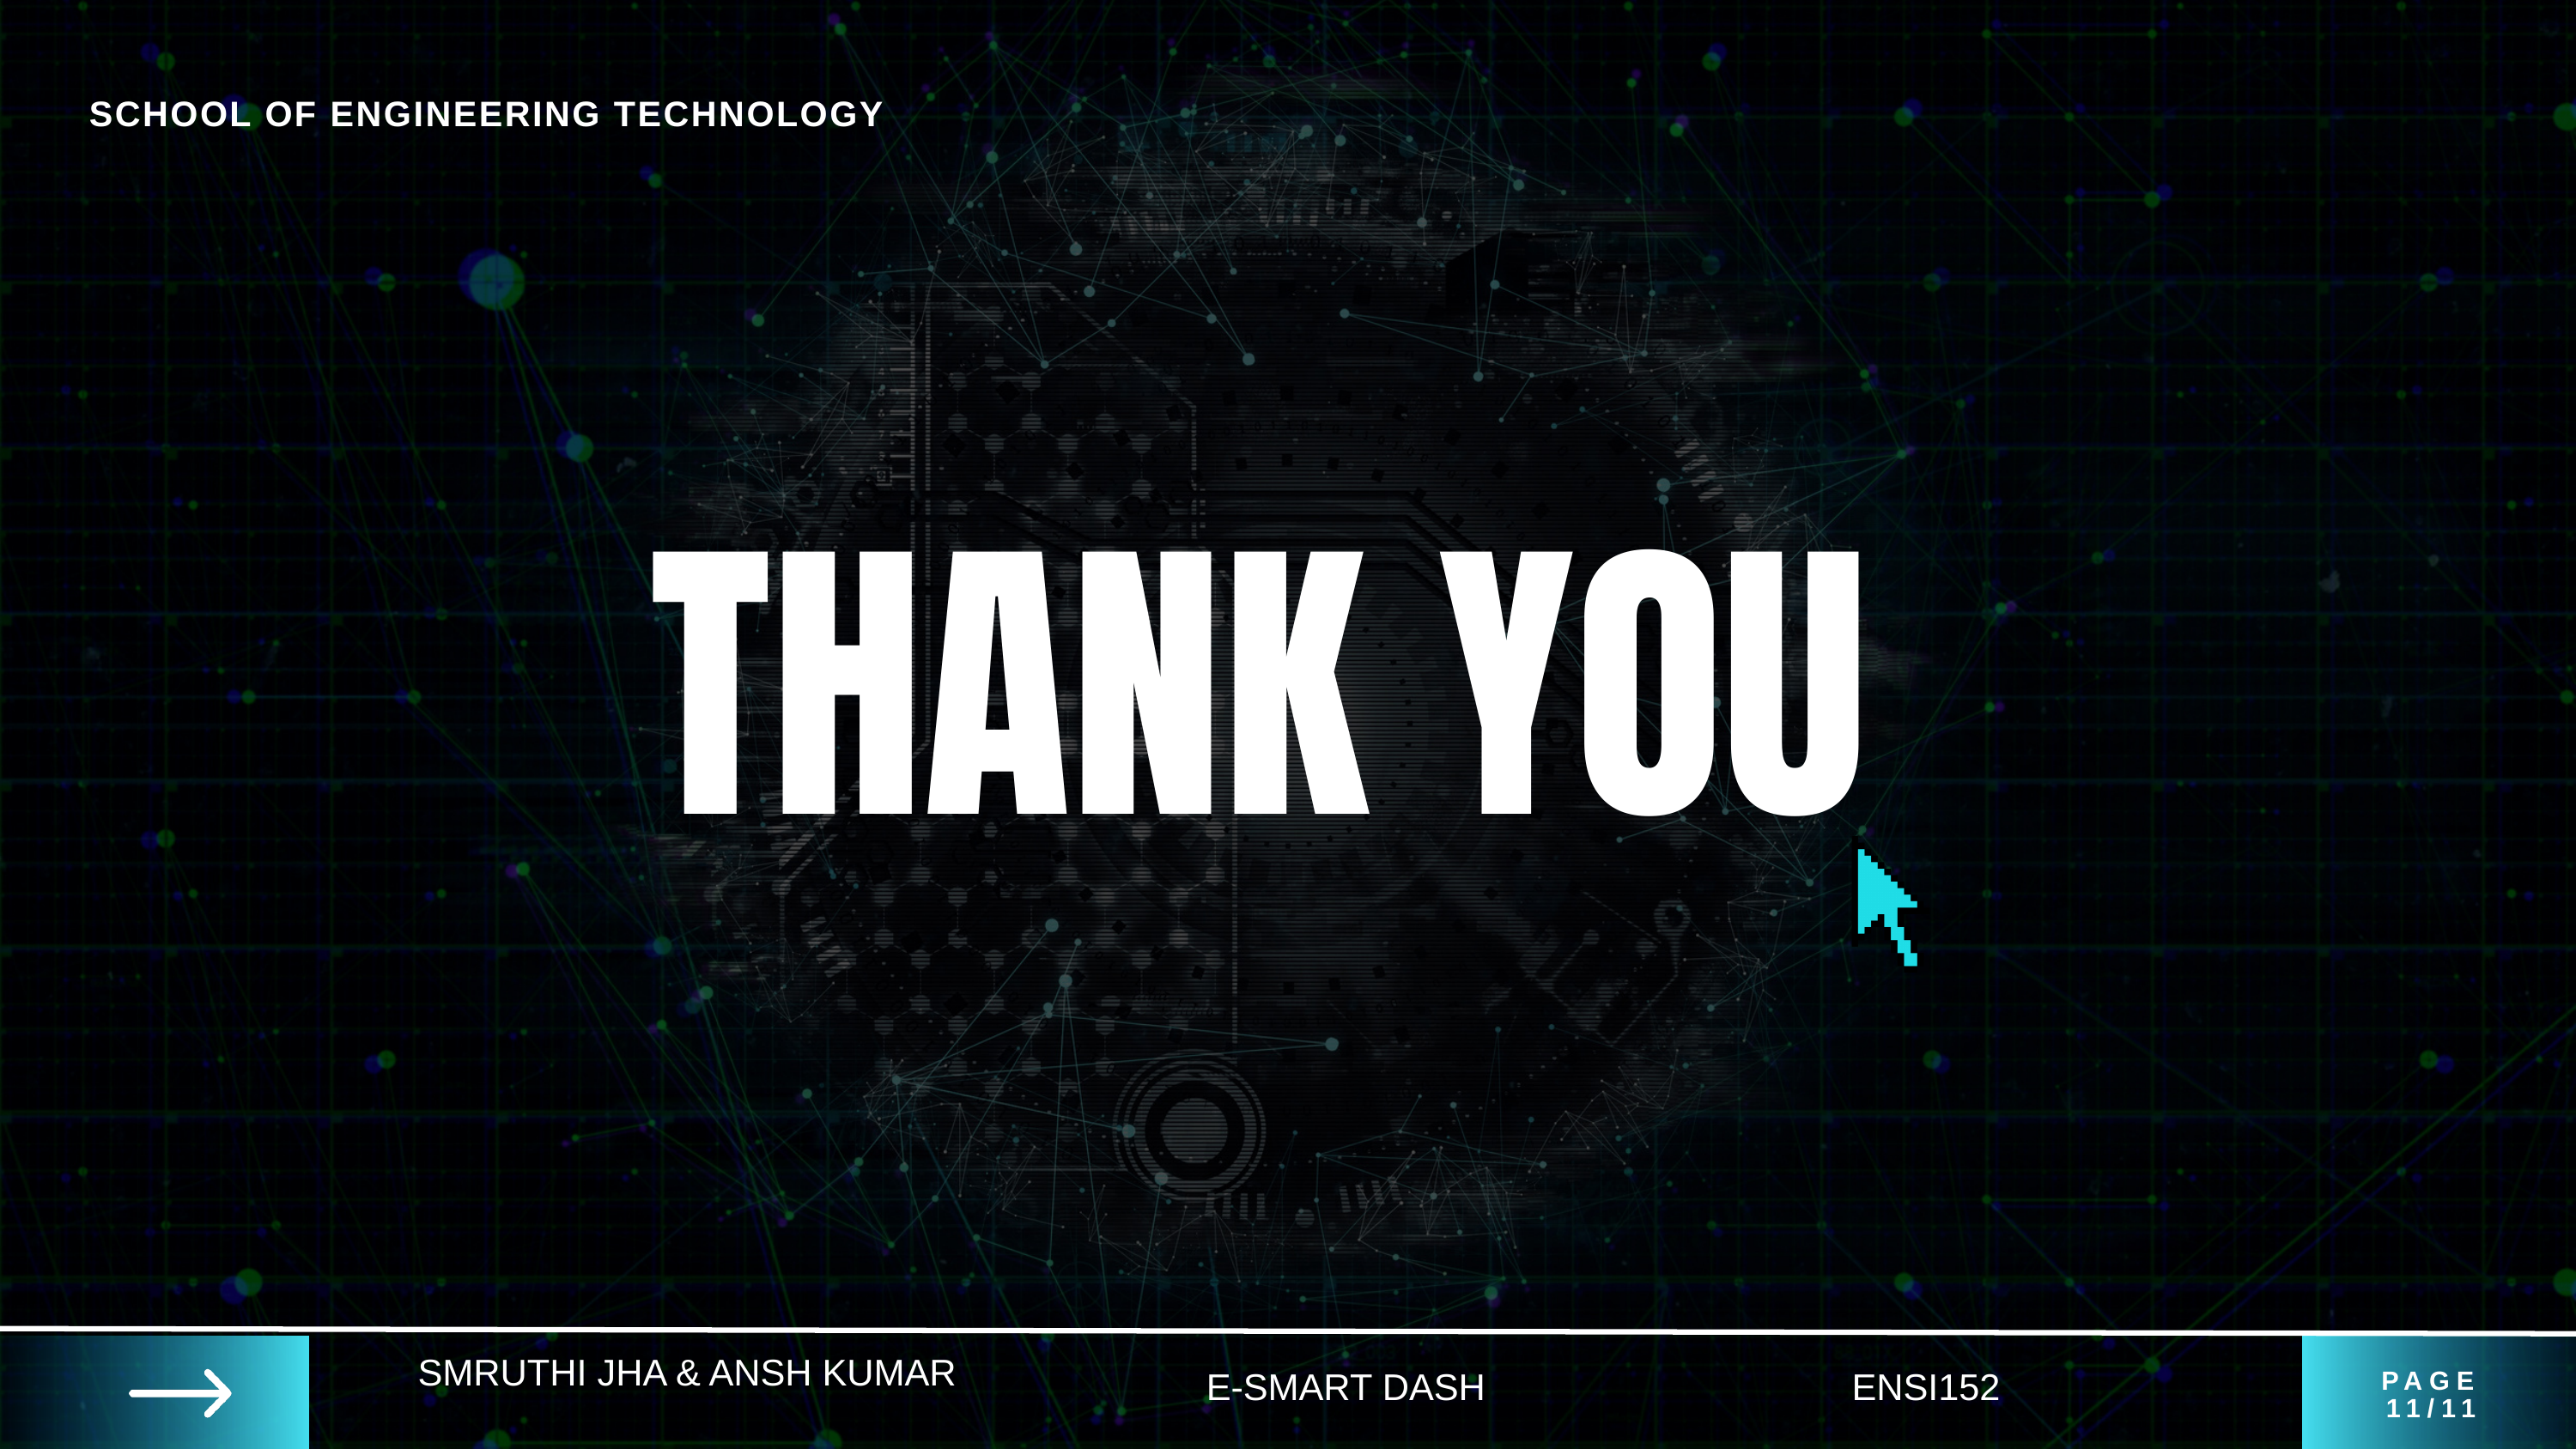

SCHOOL OF ENGINEERING TECHNOLOGY
THANK YOU

SMRUTHI JHA & ANSH KUMAR
E-SMART DASH
ENSI152
PAGE 11/11